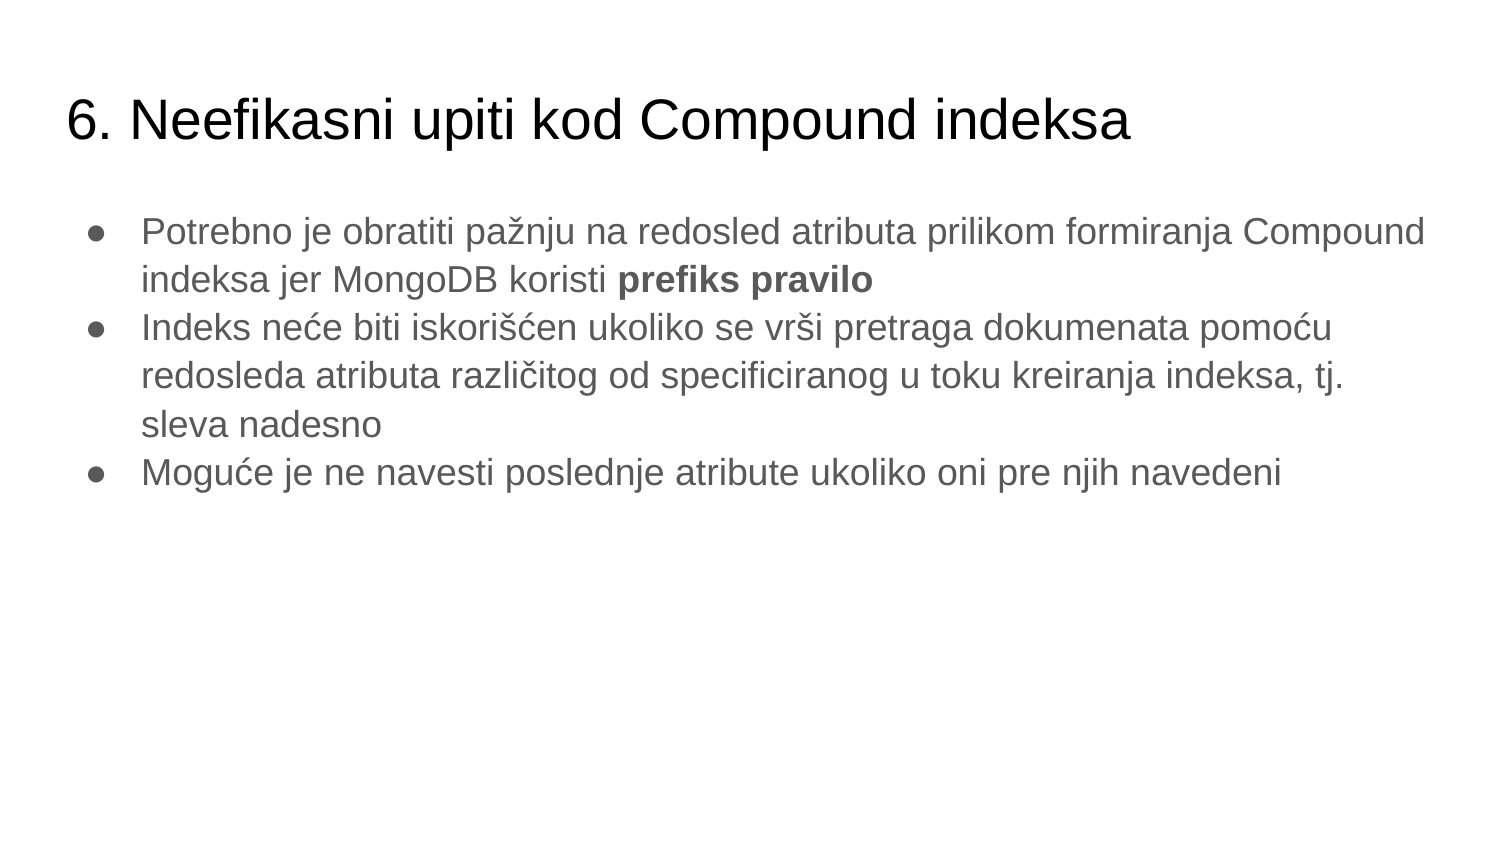

# 6. Neefikasni upiti kod Compound indeksa

Potrebno je obratiti pažnju na redosled atributa prilikom formiranja Compound indeksa jer MongoDB koristi prefiks pravilo
Indeks neće biti iskorišćen ukoliko se vrši pretraga dokumenata pomoću redosleda atributa različitog od specificiranog u toku kreiranja indeksa, tj. sleva nadesno
Moguće je ne navesti poslednje atribute ukoliko oni pre njih navedeni